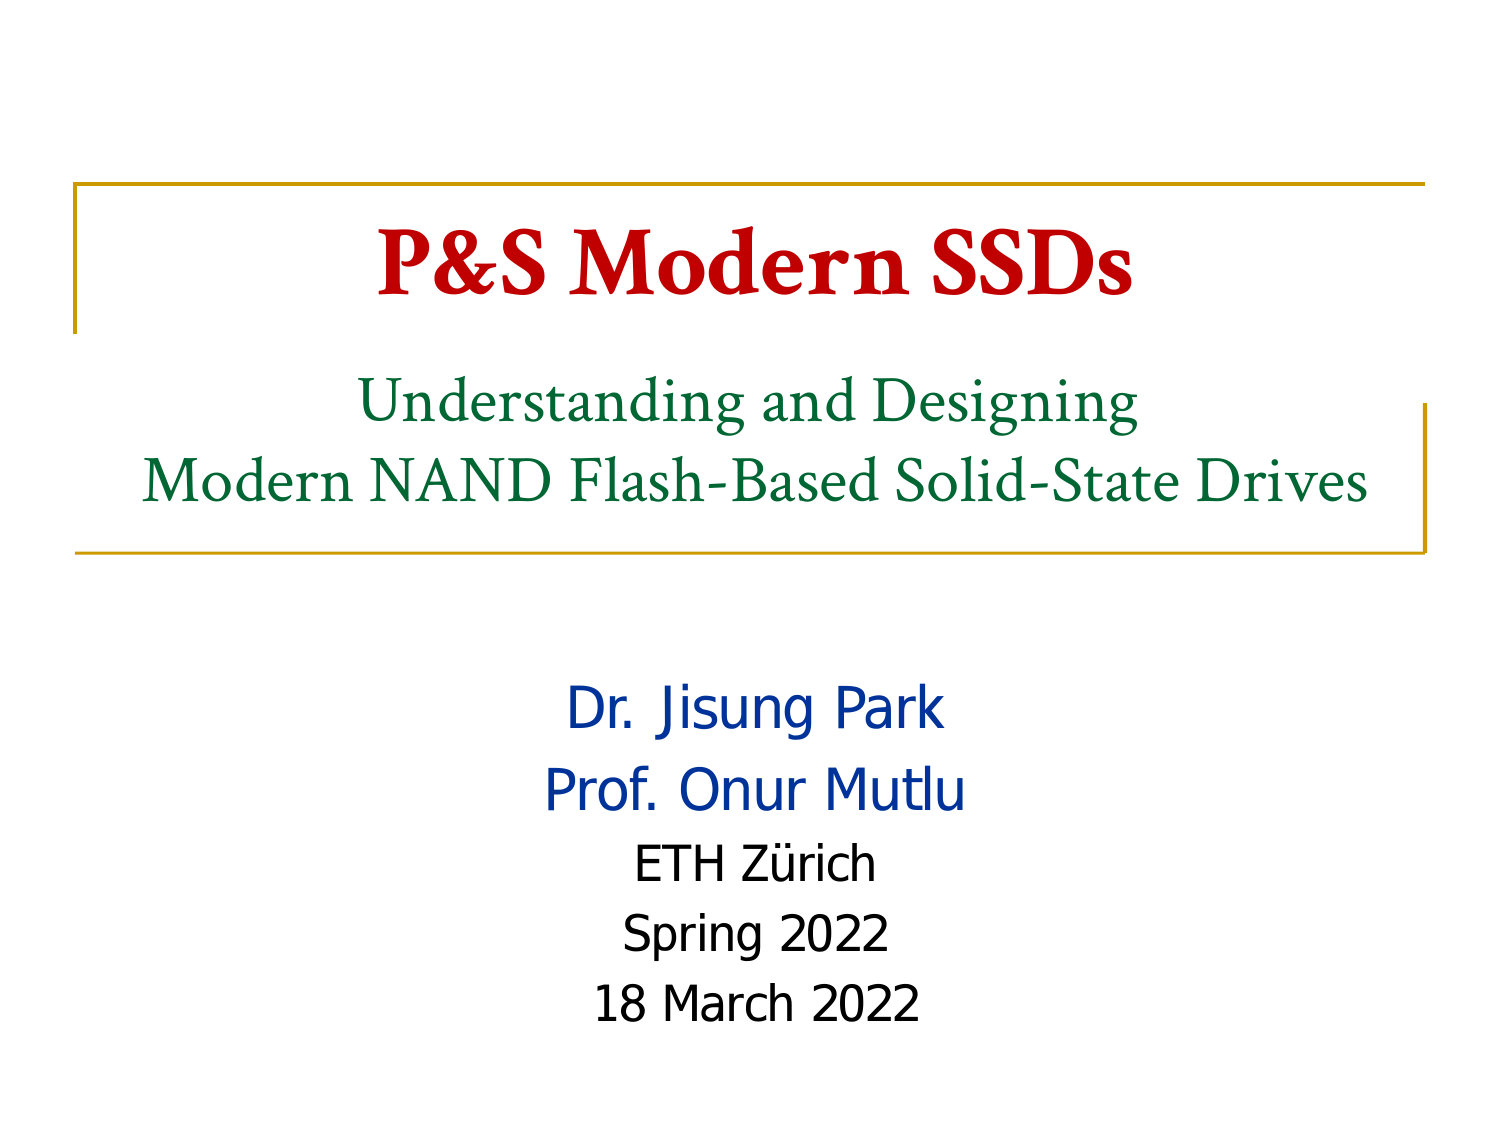

# P&S Modern SSDs Understanding and Designing Modern NAND Flash-Based Solid-State Drives
Dr. Jisung Park
Prof. Onur Mutlu
ETH Zürich
Spring 2022
18 March 2022